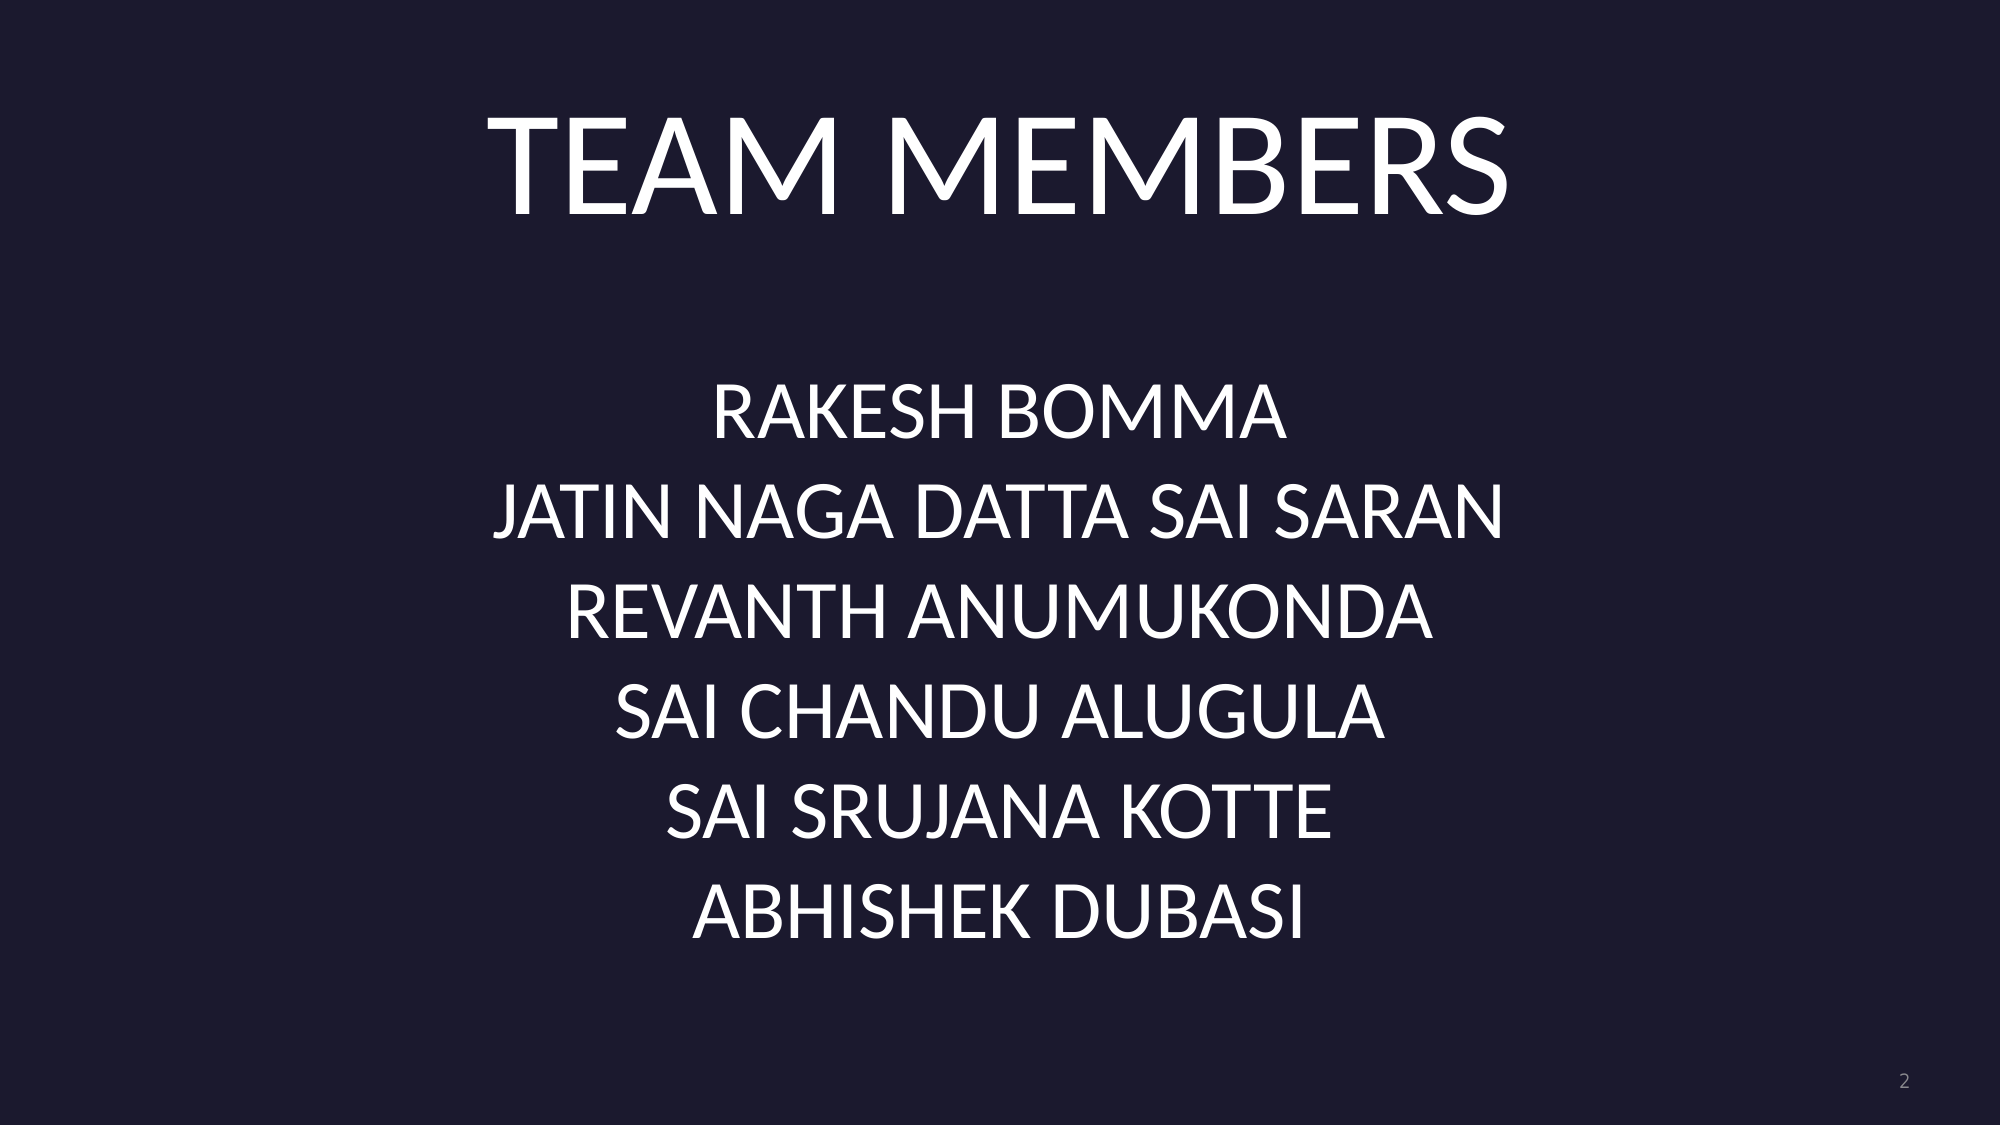

TEAM MEMBERS
RAKESH BOMMA
JATIN NAGA DATTA SAI SARAN
REVANTH ANUMUKONDA
SAI CHANDU ALUGULA
SAI SRUJANA KOTTE
ABHISHEK DUBASI
2